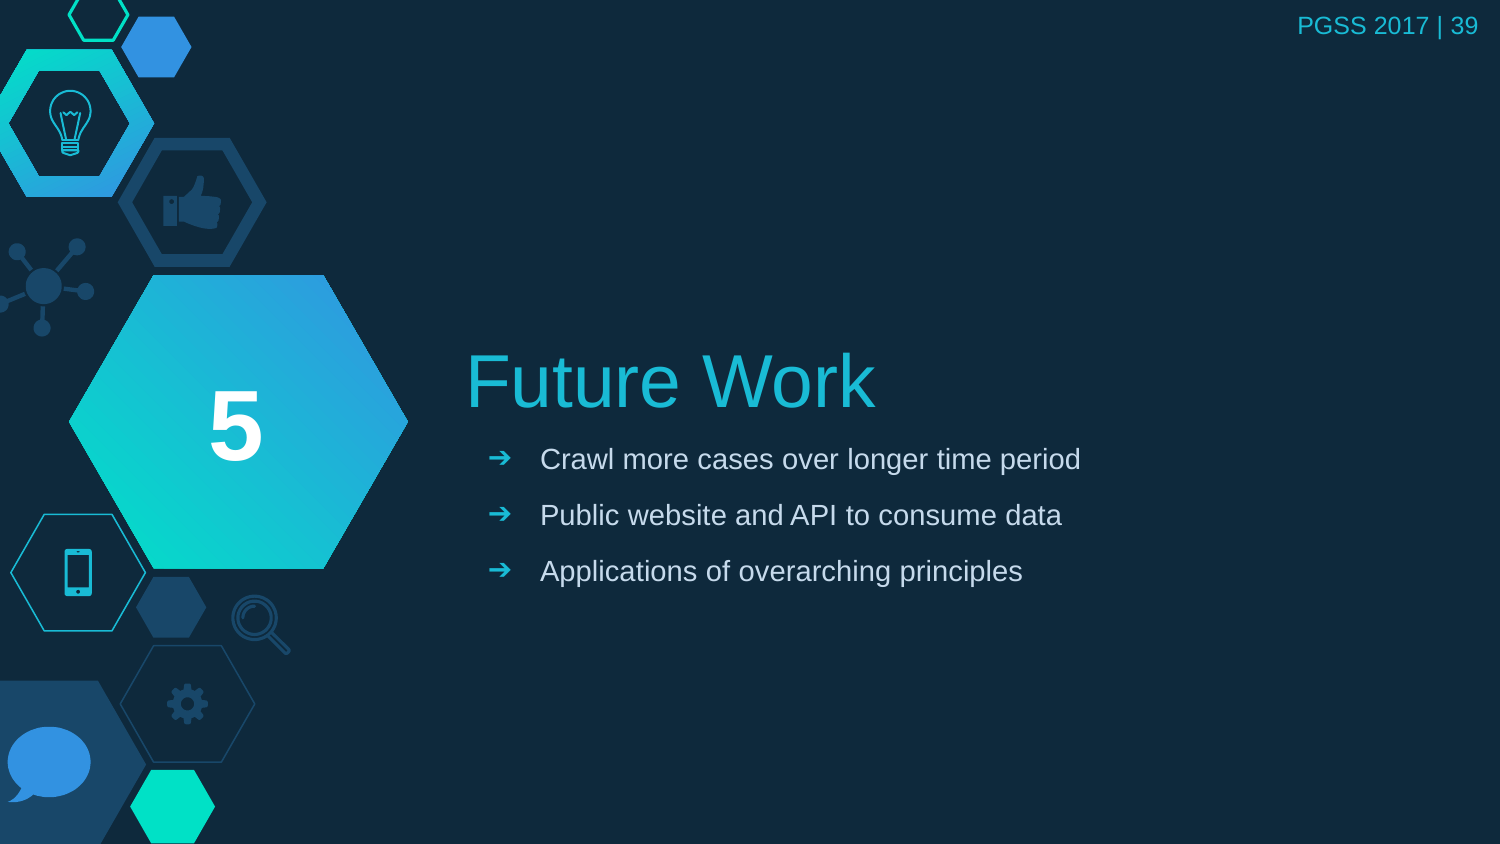

# Future Work
5
Crawl more cases over longer time period
Public website and API to consume data
Applications of overarching principles